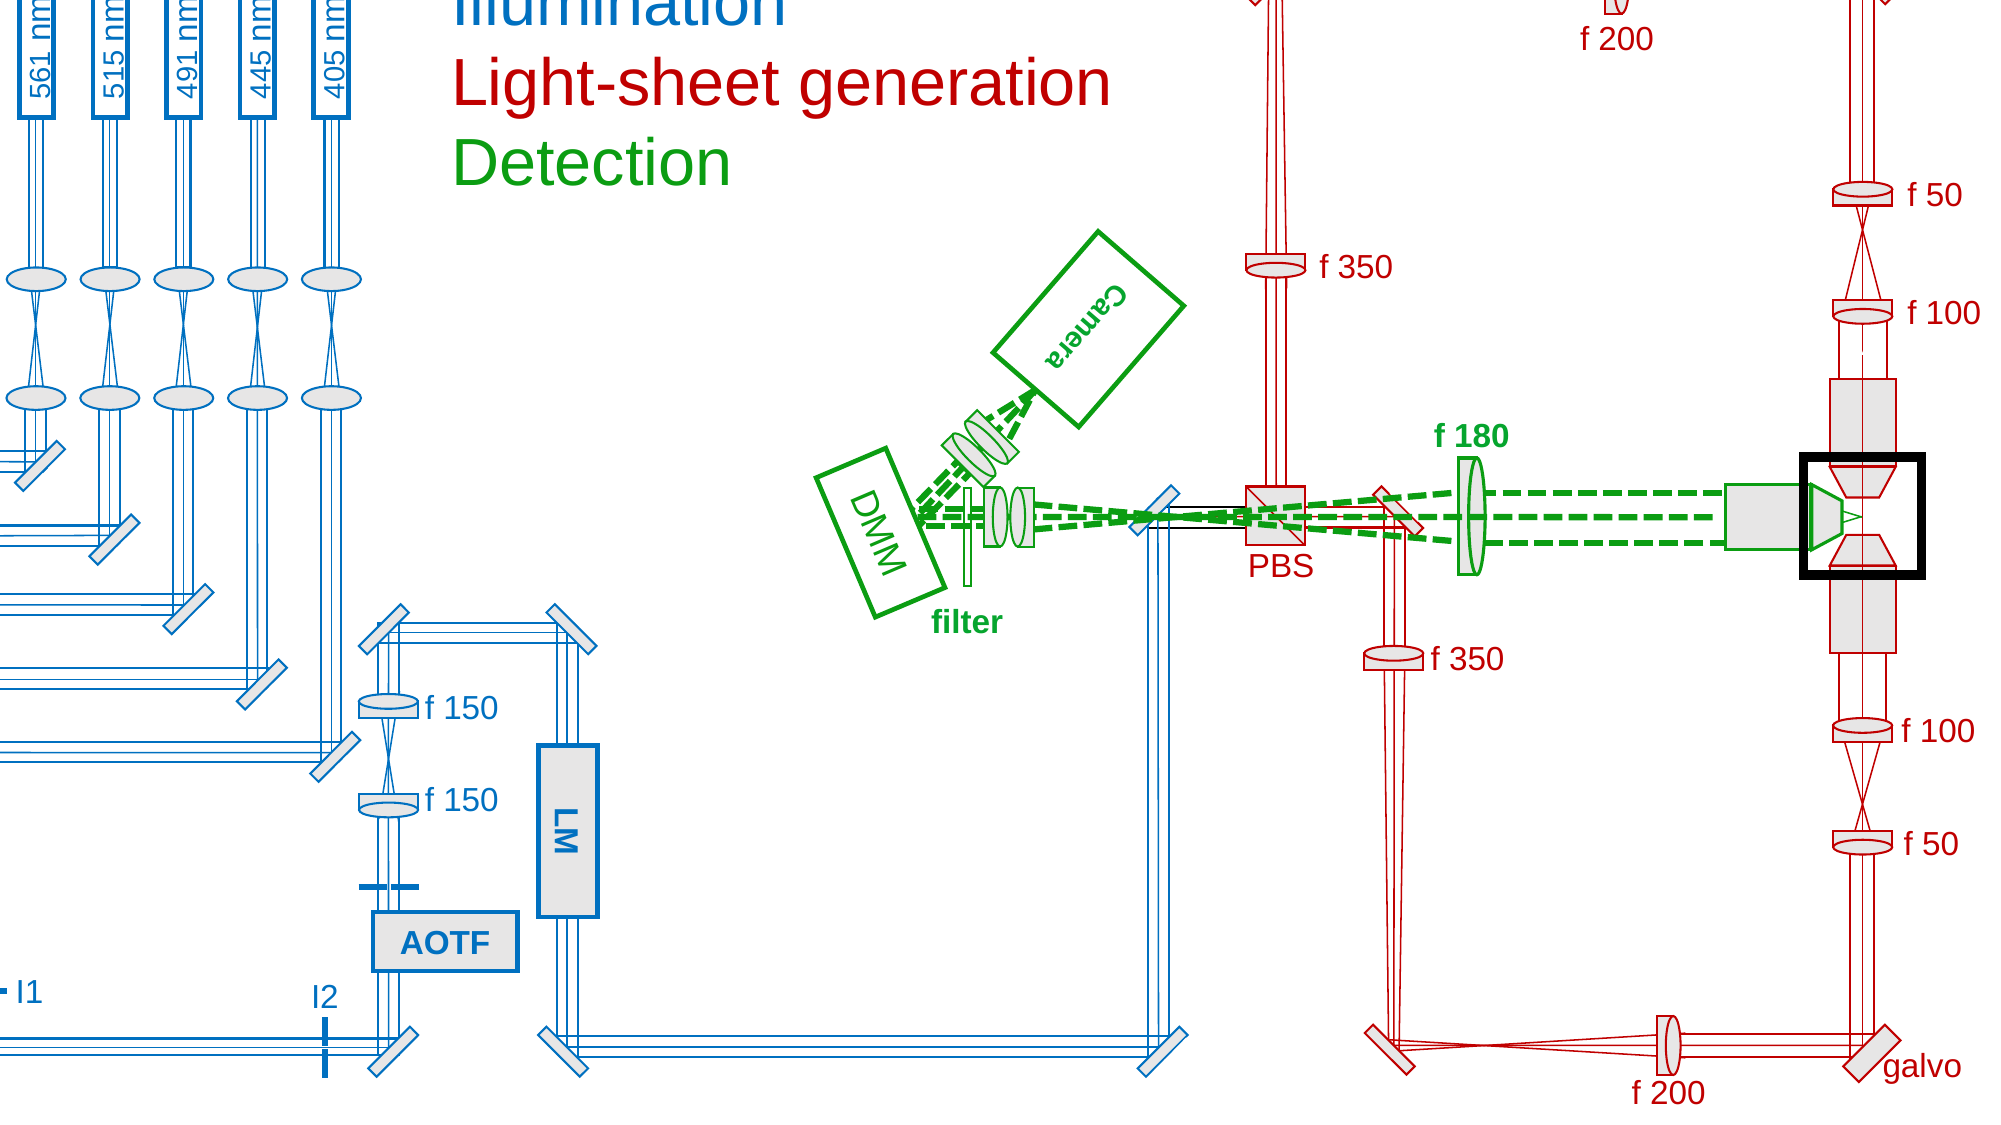

galvo
Illumination
Light-sheet generation
Detection

f 200

561 nm
515 nm
491 nm
445 nm
405 nm

f 50

f 350
f 140

f 200

f 100
v
Camera

f 180

LP 552
LP 503
LP 466
LP 427

DMM

filter

PBS

f 350

f 150
f 150

f 100
LM

f 50
AOTF
I1
I2

f 200

galvo